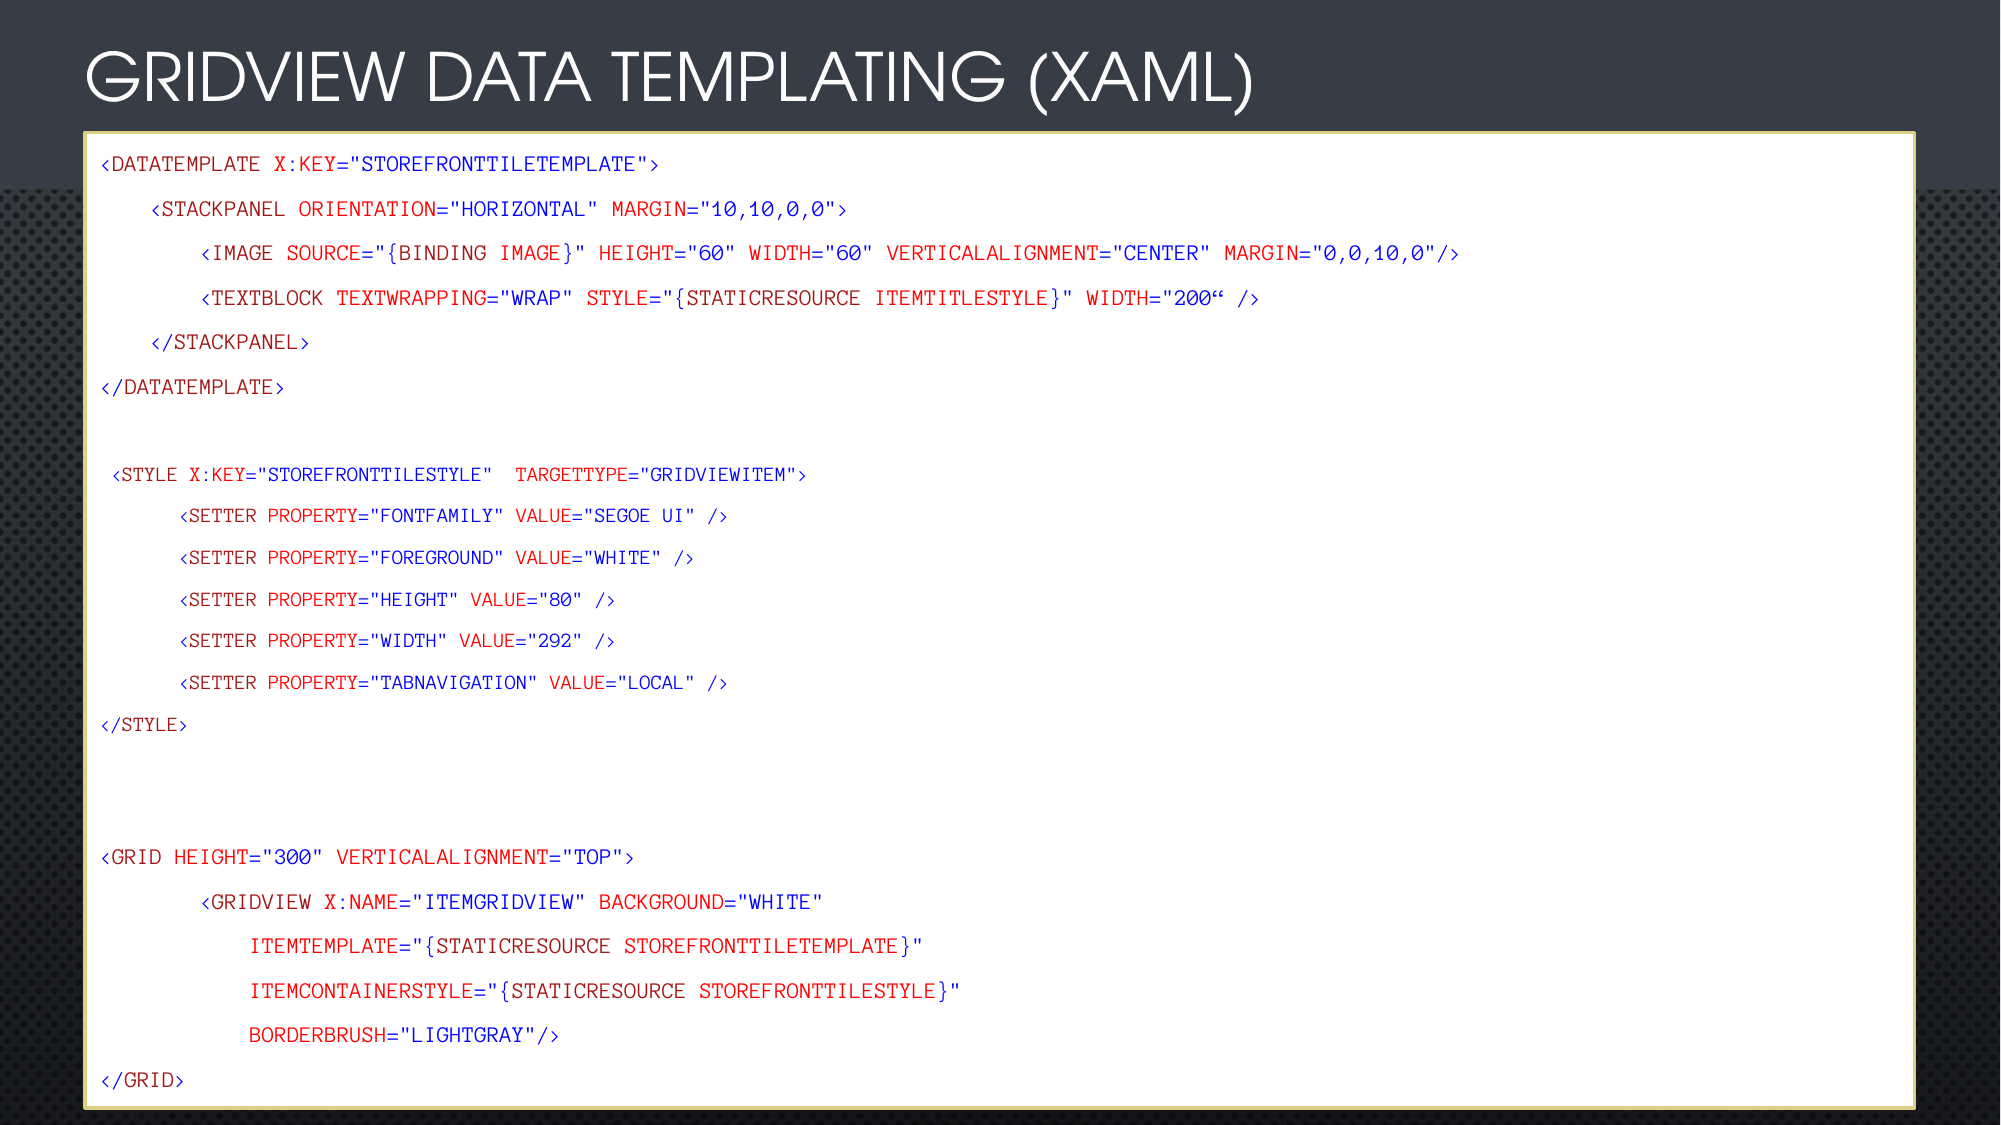

# GridView data templating (XAML)
<DataTemplate x:Key="StoreFrontTileTemplate">
    <StackPanel Orientation="Horizontal" Margin="10,10,0,0">
        <Image Source="{Binding Image}" Height="60" Width="60" VerticalAlignment="Center" Margin="0,0,10,0"/>
        <TextBlock TextWrapping="Wrap" Style="{StaticResource ItemTitleStyle}" Width="200“ />
    </StackPanel>
</DataTemplate>

 <Style x:Key="StoreFrontTileStyle"  TargetType="GridViewItem">
       <Setter Property="FontFamily" Value="Segoe UI" />
       <Setter Property="Foreground" Value="White" />
       <Setter Property="Height" Value="80" />
       <Setter Property="Width" Value="292" />
       <Setter Property="TabNavigation" Value="Local" />
</Style>

<Grid Height="300" VerticalAlignment="Top">
        <GridView x:Name="ItemGridView" Background="White"
            ItemTemplate="{StaticResource StoreFrontTileTemplate}"
            ItemContainerStyle="{StaticResource StoreFrontTileStyle}"
            BorderBrush="LightGray"/>
</Grid>